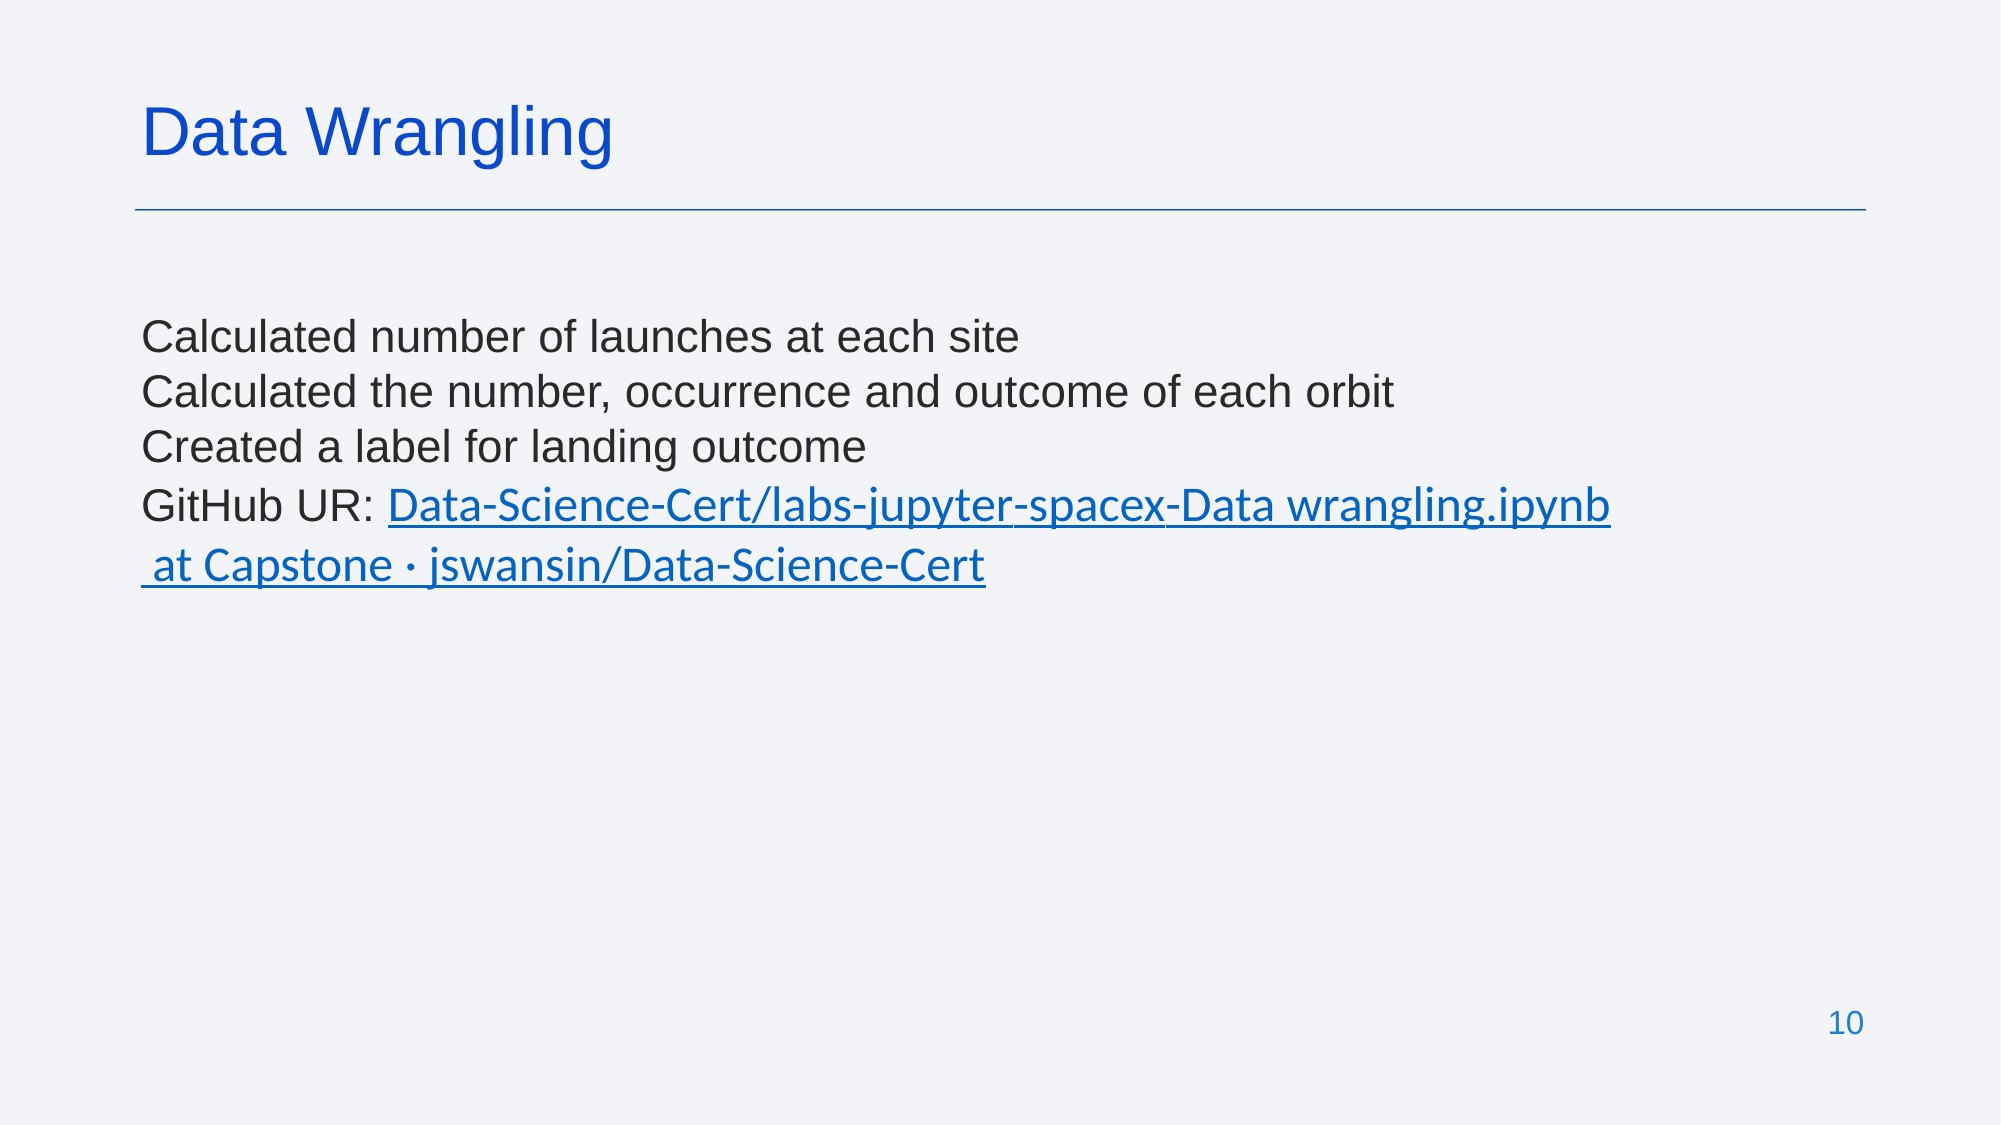

Data Wrangling
Calculated number of launches at each site
Calculated the number, occurrence and outcome of each orbit
Created a label for landing outcome
GitHub UR: Data-Science-Cert/labs-jupyter-spacex-Data wrangling.ipynb at Capstone · jswansin/Data-Science-Cert

10